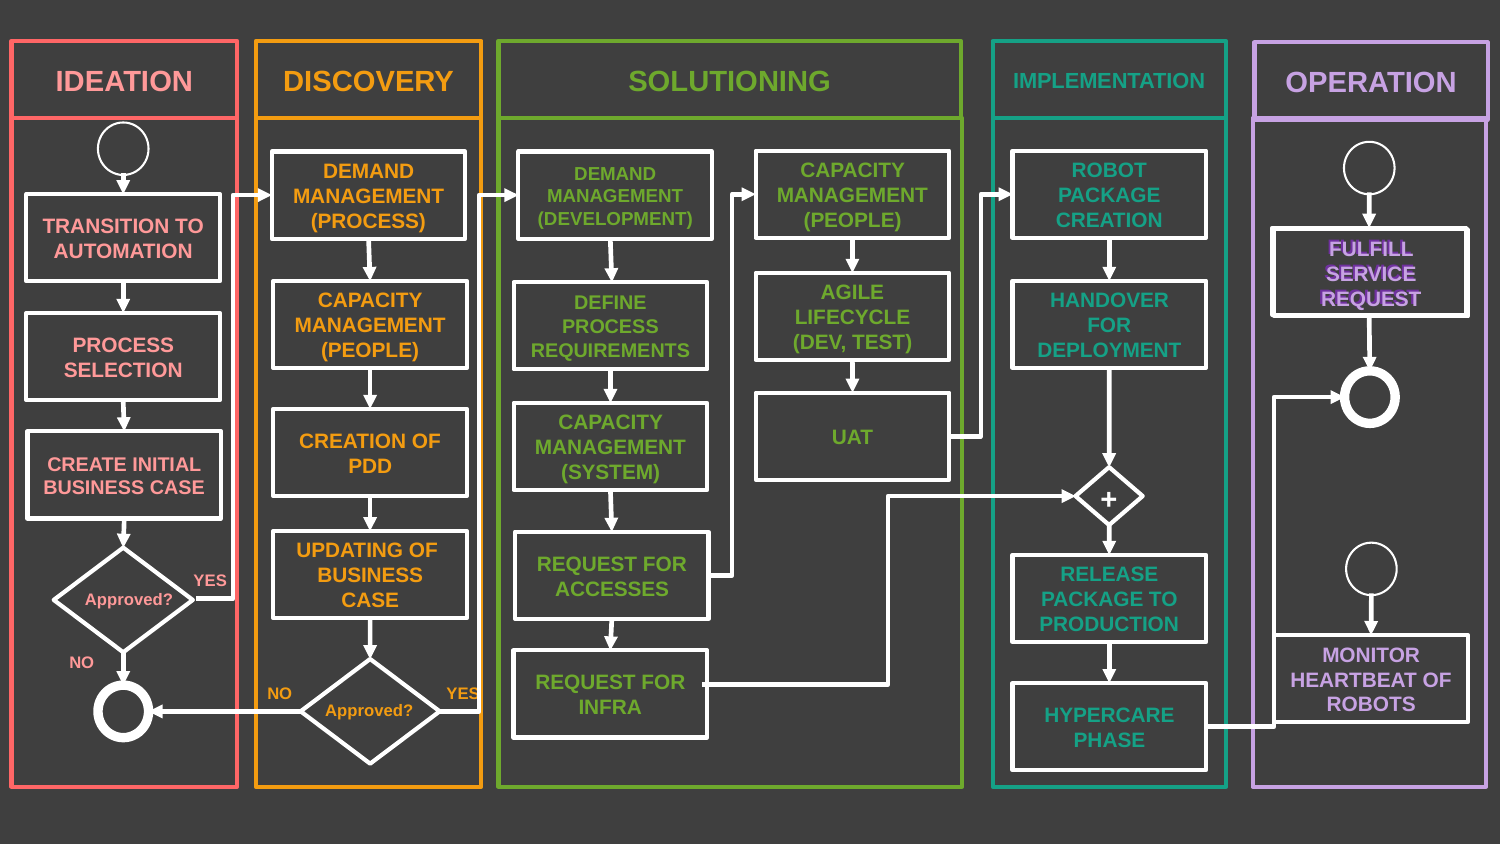

IDEATION
DISCOVERY
SOLUTIONING
IMPLEMENTATION
OPERATION

CAPACITY MANAGEMENT (PEOPLE)
ROBOT PACKAGE CREATION
DEMAND MANAGEMENT
(PROCESS)
DEMAND MANAGEMENT (DEVELOPMENT)
TRANSITION TO AUTOMATION
FULFILL SERVICE REQUEST
FULFILL SERVICE REQUEST
AGILE LIFECYCLE (DEV, TEST)
HANDOVER FOR DEPLOYMENT
CAPACITY MANAGEMENT (PEOPLE)
DEFINE PROCESS REQUIREMENTS
PROCESS SELECTION

UAT
CAPACITY MANAGEMENT (SYSTEM)
CREATION OF PDD
CREATE INITIAL BUSINESS CASE

+
UPDATING OF  BUSINESS CASE
REQUEST FOR ACCESSES

RELEASE PACKAGE TO PRODUCTION
YES
Approved?
MONITOR HEARTBEAT OF ROBOTS
NO
REQUEST FOR INFRA

NO
YES
HYPERCARE PHASE

Approved?